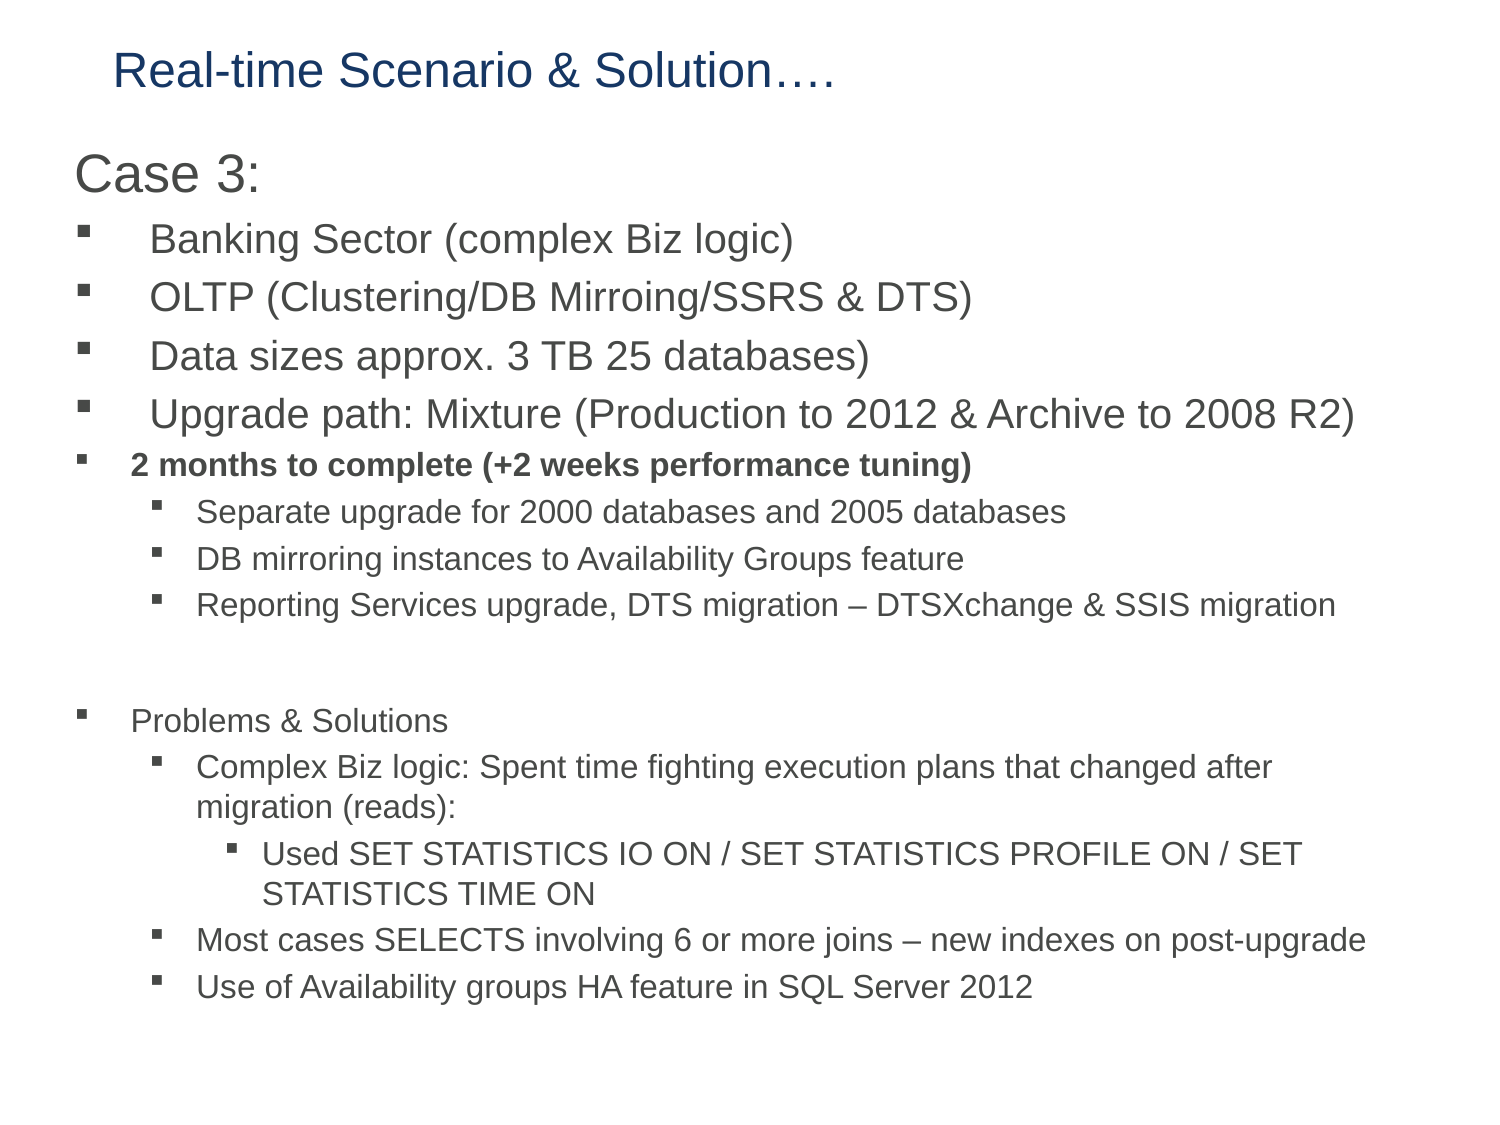

# Real-time Scenario & Solution….
Case 3:
Banking Sector (complex Biz logic)
OLTP (Clustering/DB Mirroing/SSRS & DTS)
Data sizes approx. 3 TB 25 databases)
Upgrade path: Mixture (Production to 2012 & Archive to 2008 R2)
2 months to complete (+2 weeks performance tuning)
Separate upgrade for 2000 databases and 2005 databases
DB mirroring instances to Availability Groups feature
Reporting Services upgrade, DTS migration – DTSXchange & SSIS migration

Problems & Solutions
Complex Biz logic: Spent time fighting execution plans that changed after migration (reads):
Used SET STATISTICS IO ON / SET STATISTICS PROFILE ON / SET STATISTICS TIME ON
Most cases SELECTS involving 6 or more joins – new indexes on post-upgrade
Use of Availability groups HA feature in SQL Server 2012